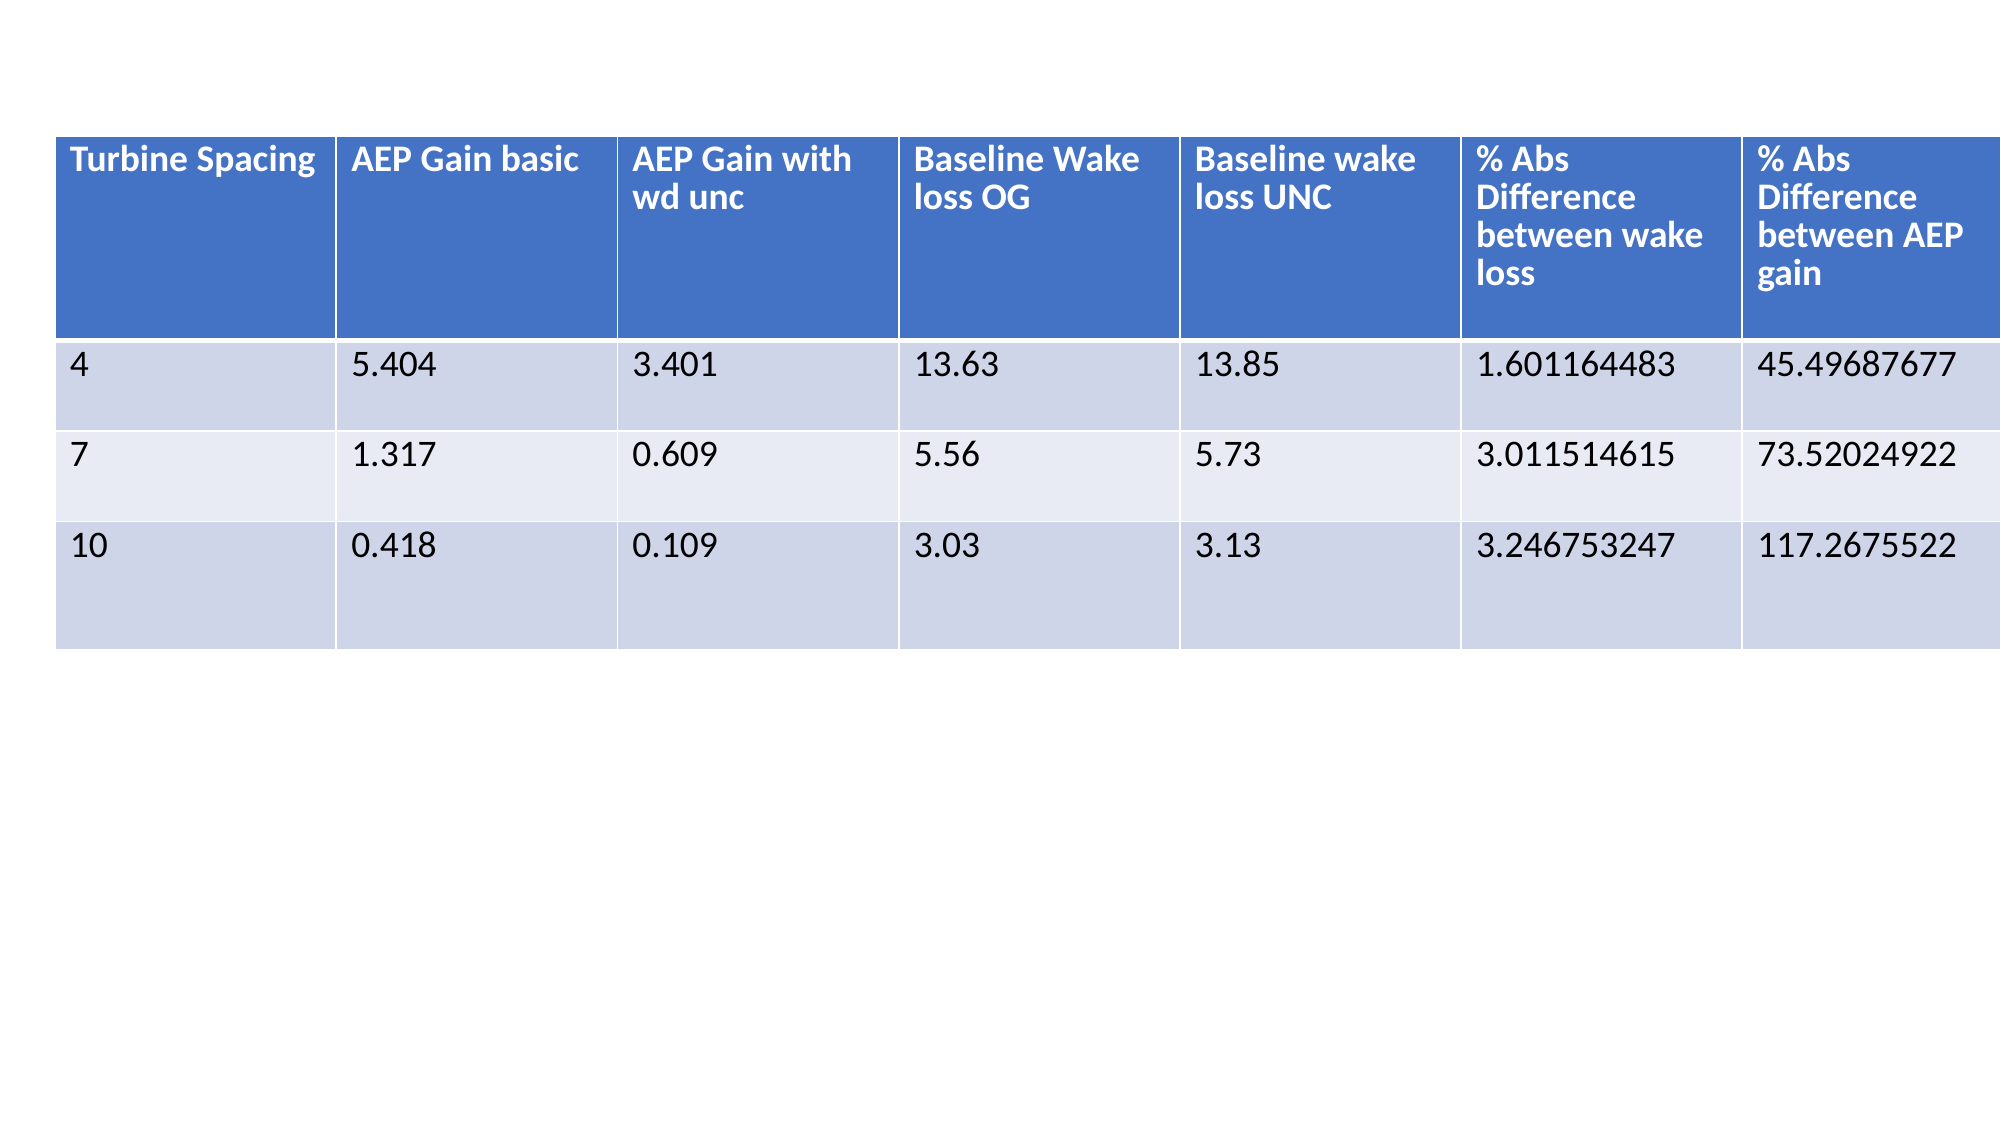

| Turbine Spacing | AEP Gain basic | AEP Gain with wd unc | Baseline Wake loss OG | Baseline wake loss UNC | % Abs Difference between wake loss | % Abs Difference between AEP gain |
| --- | --- | --- | --- | --- | --- | --- |
| 4 | 5.404 | 3.401 | 13.63 | 13.85 | 1.601164483 | 45.49687677 |
| 7 | 1.317 | 0.609 | 5.56 | 5.73 | 3.011514615 | 73.52024922 |
| 10 | 0.418 | 0.109 | 3.03 | 3.13 | 3.246753247 | 117.2675522 |